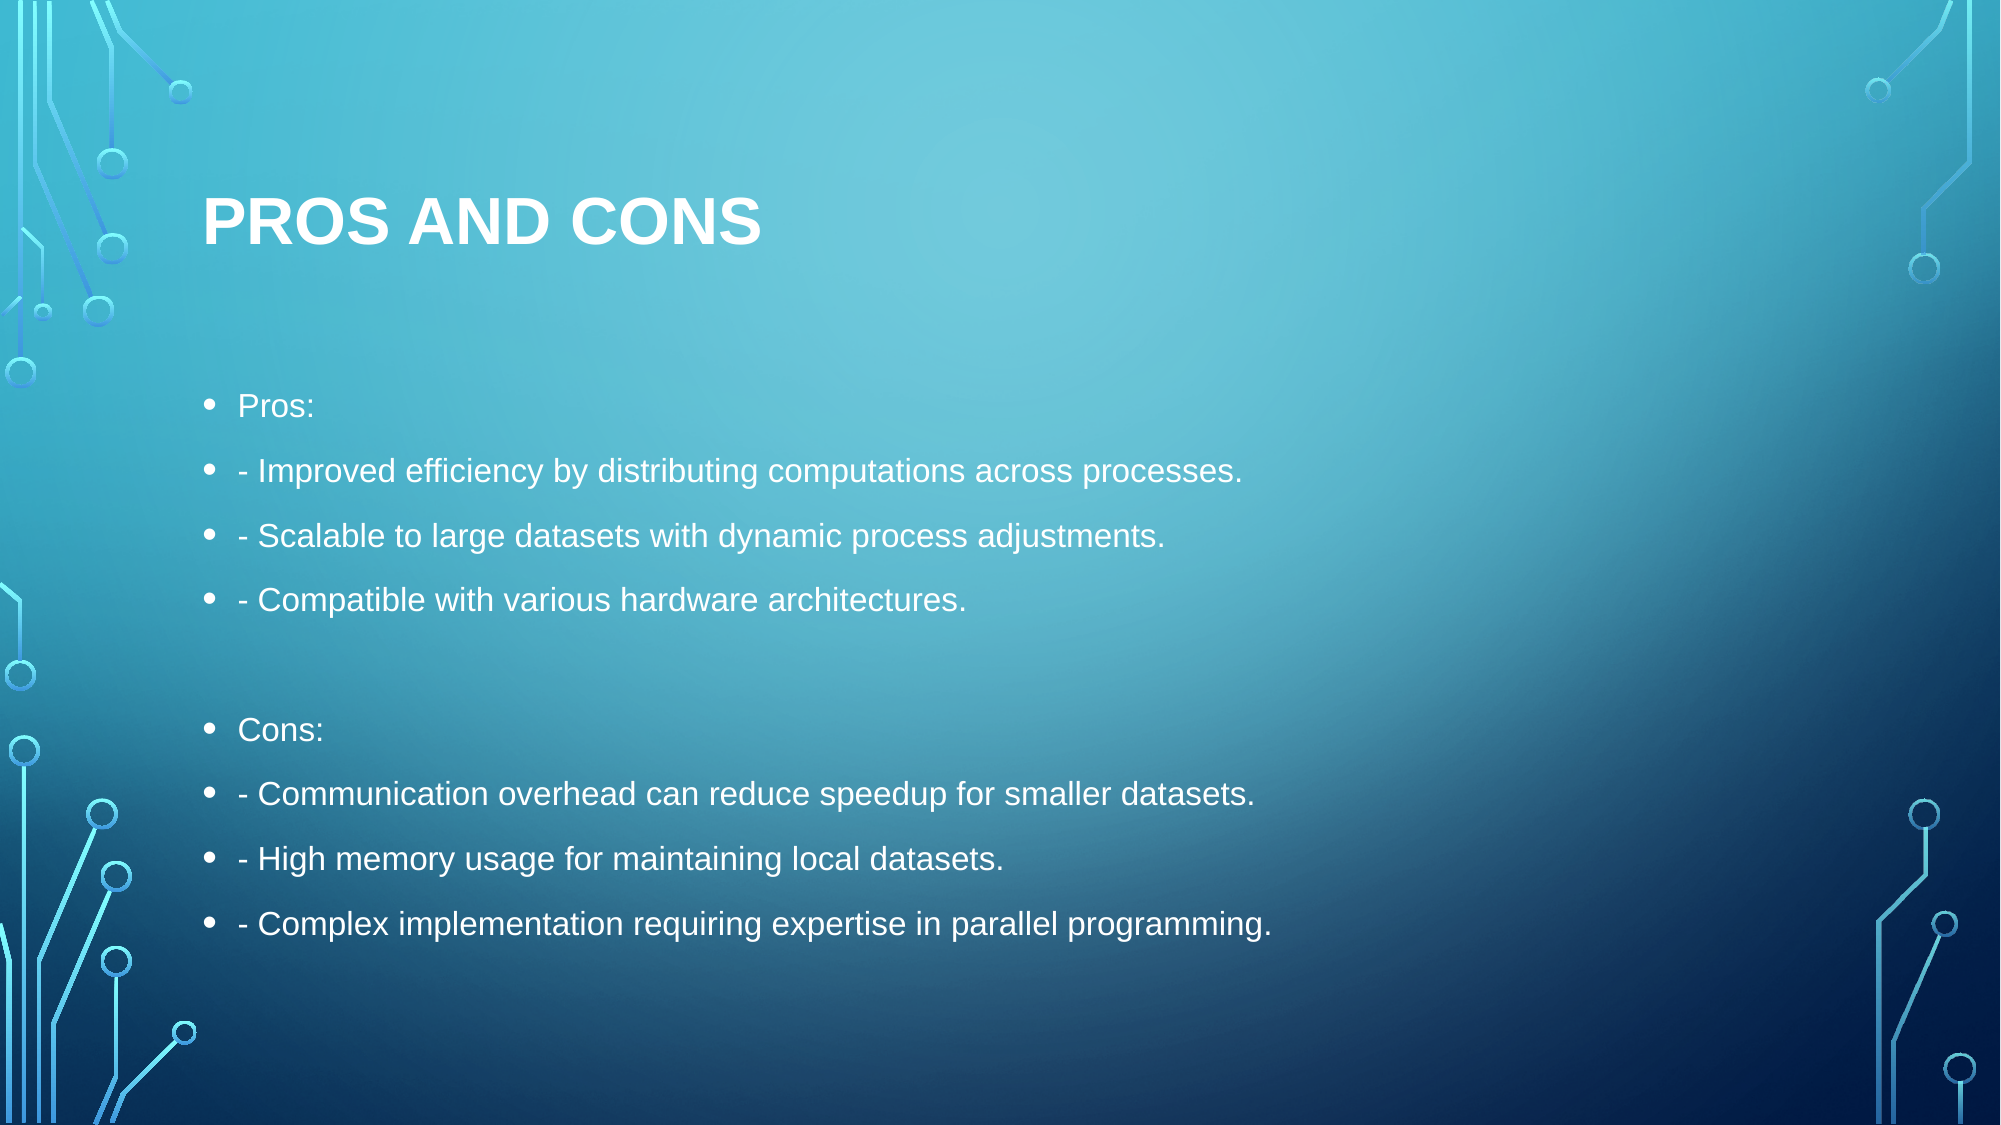

# Pros and Cons
Pros:
- Improved efficiency by distributing computations across processes.
- Scalable to large datasets with dynamic process adjustments.
- Compatible with various hardware architectures.

Cons:
- Communication overhead can reduce speedup for smaller datasets.
- High memory usage for maintaining local datasets.
- Complex implementation requiring expertise in parallel programming.